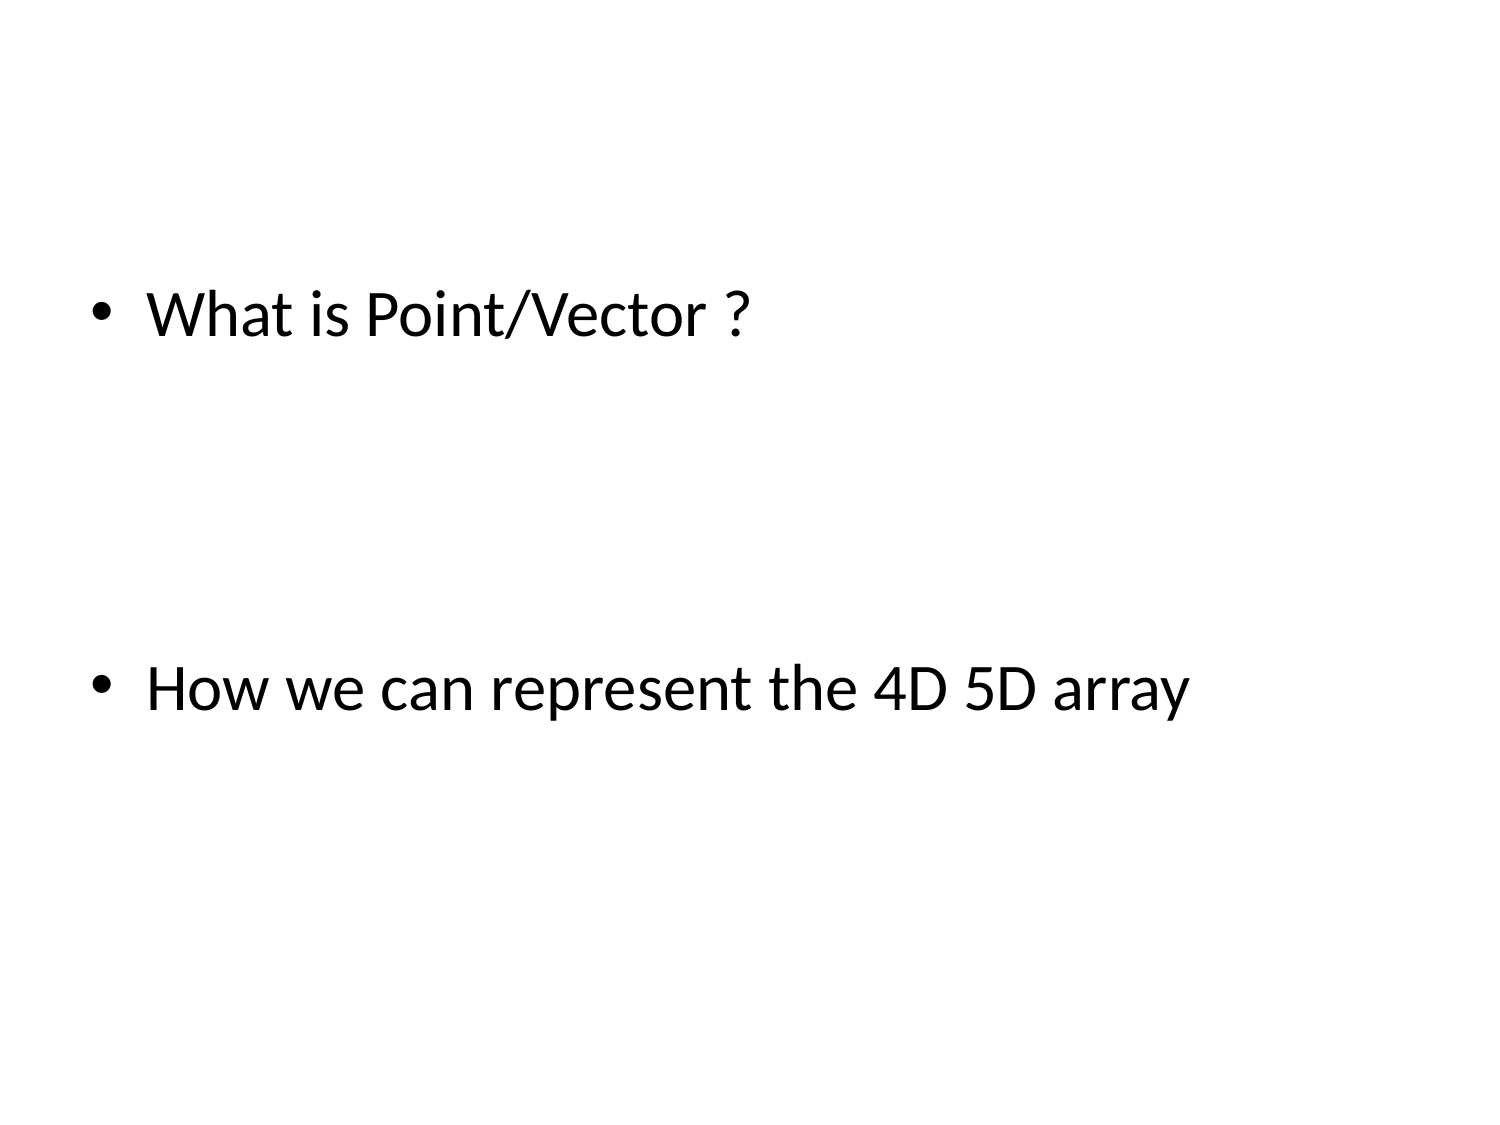

#
What is Point/Vector ?

How we can represent the 4D 5D array